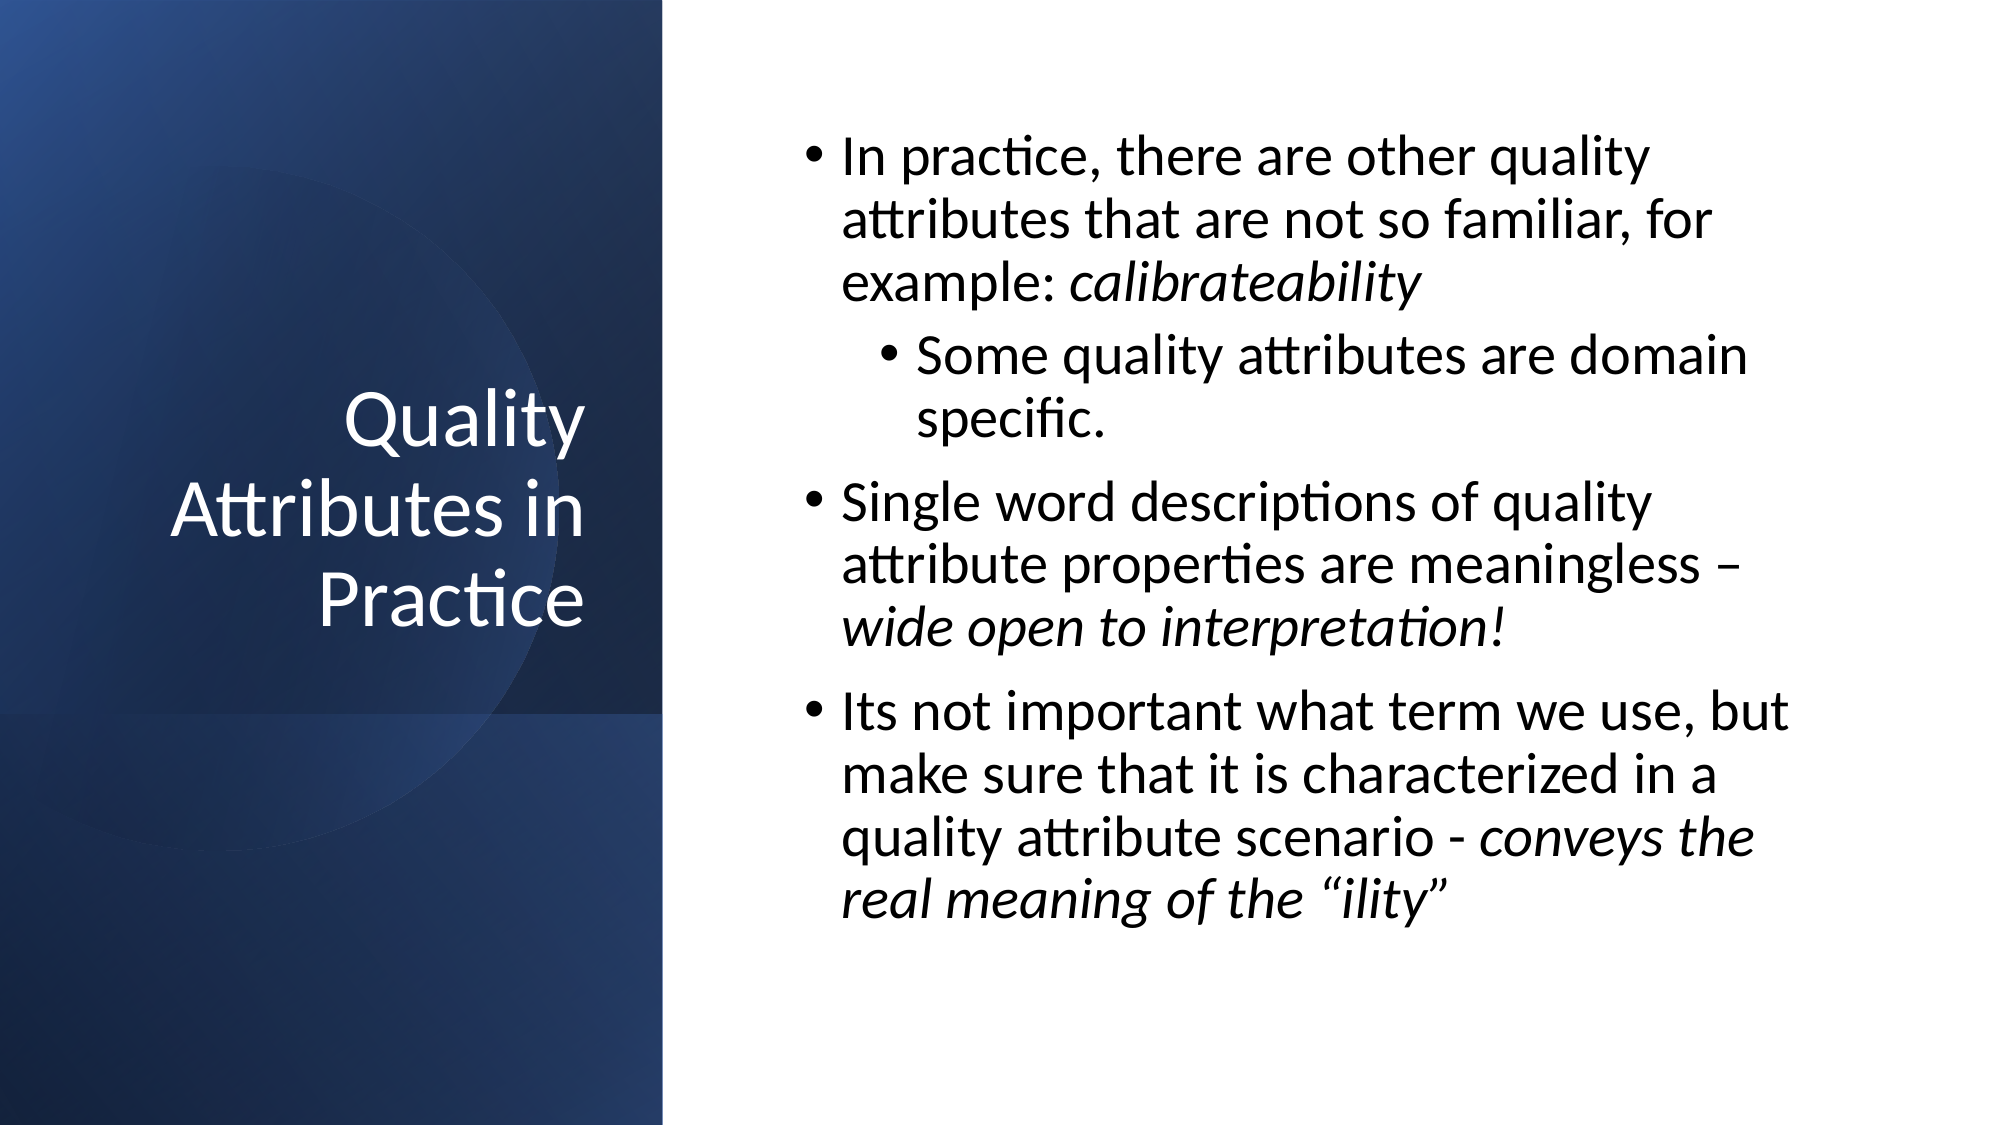

# Quality Attributes in Practice
In practice, there are other quality attributes that are not so familiar, for example: calibrateability
Some quality attributes are domain specific.
Single word descriptions of quality attribute properties are meaningless – wide open to interpretation!
Its not important what term we use, but make sure that it is characterized in a quality attribute scenario - conveys the real meaning of the “ility”

64